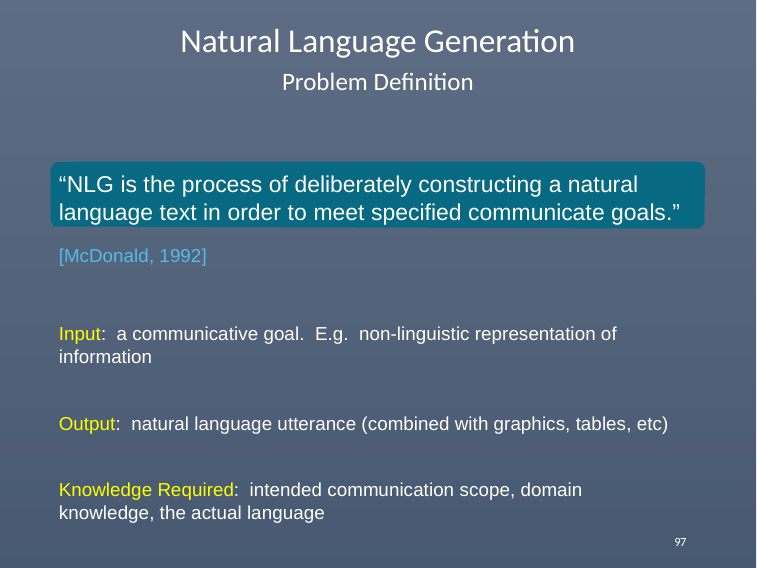

# Natural Language Generation
Problem Definition

“NLG is the process of deliberately constructing a natural language text in order to meet specified communicate goals.”
[McDonald, 1992]

Input:  a communicative goal.  E.g.  non-linguistic representation of information

Output:  natural language utterance (combined with graphics, tables, etc)

Knowledge Required:  intended communication scope, domain knowledge, the actual language
97